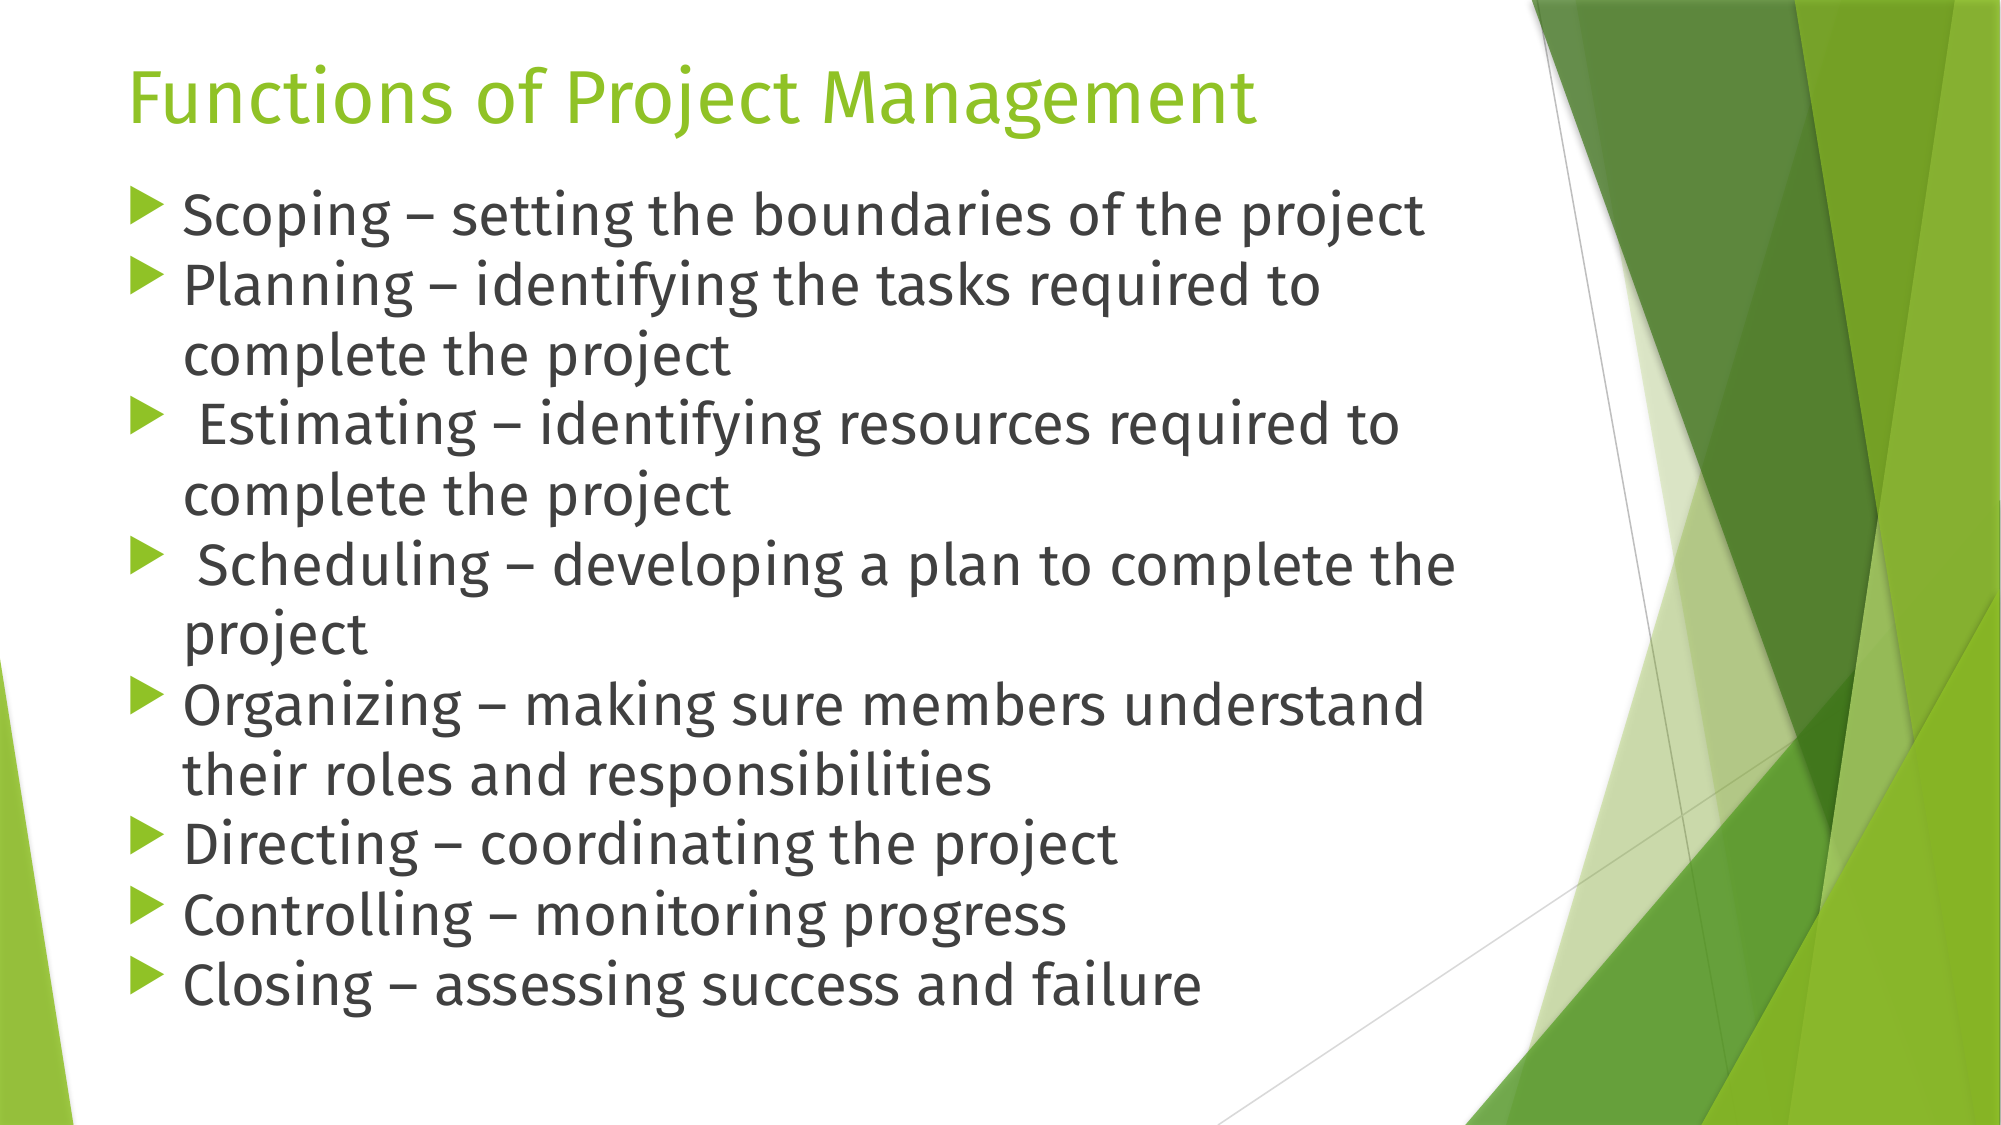

# Functions of Project Management
Scoping – setting the boundaries of the project
Planning – identifying the tasks required to complete the project
 Estimating – identifying resources required to complete the project
 Scheduling – developing a plan to complete the project
Organizing – making sure members understand their roles and responsibilities
Directing – coordinating the project
Controlling – monitoring progress
Closing – assessing success and failure